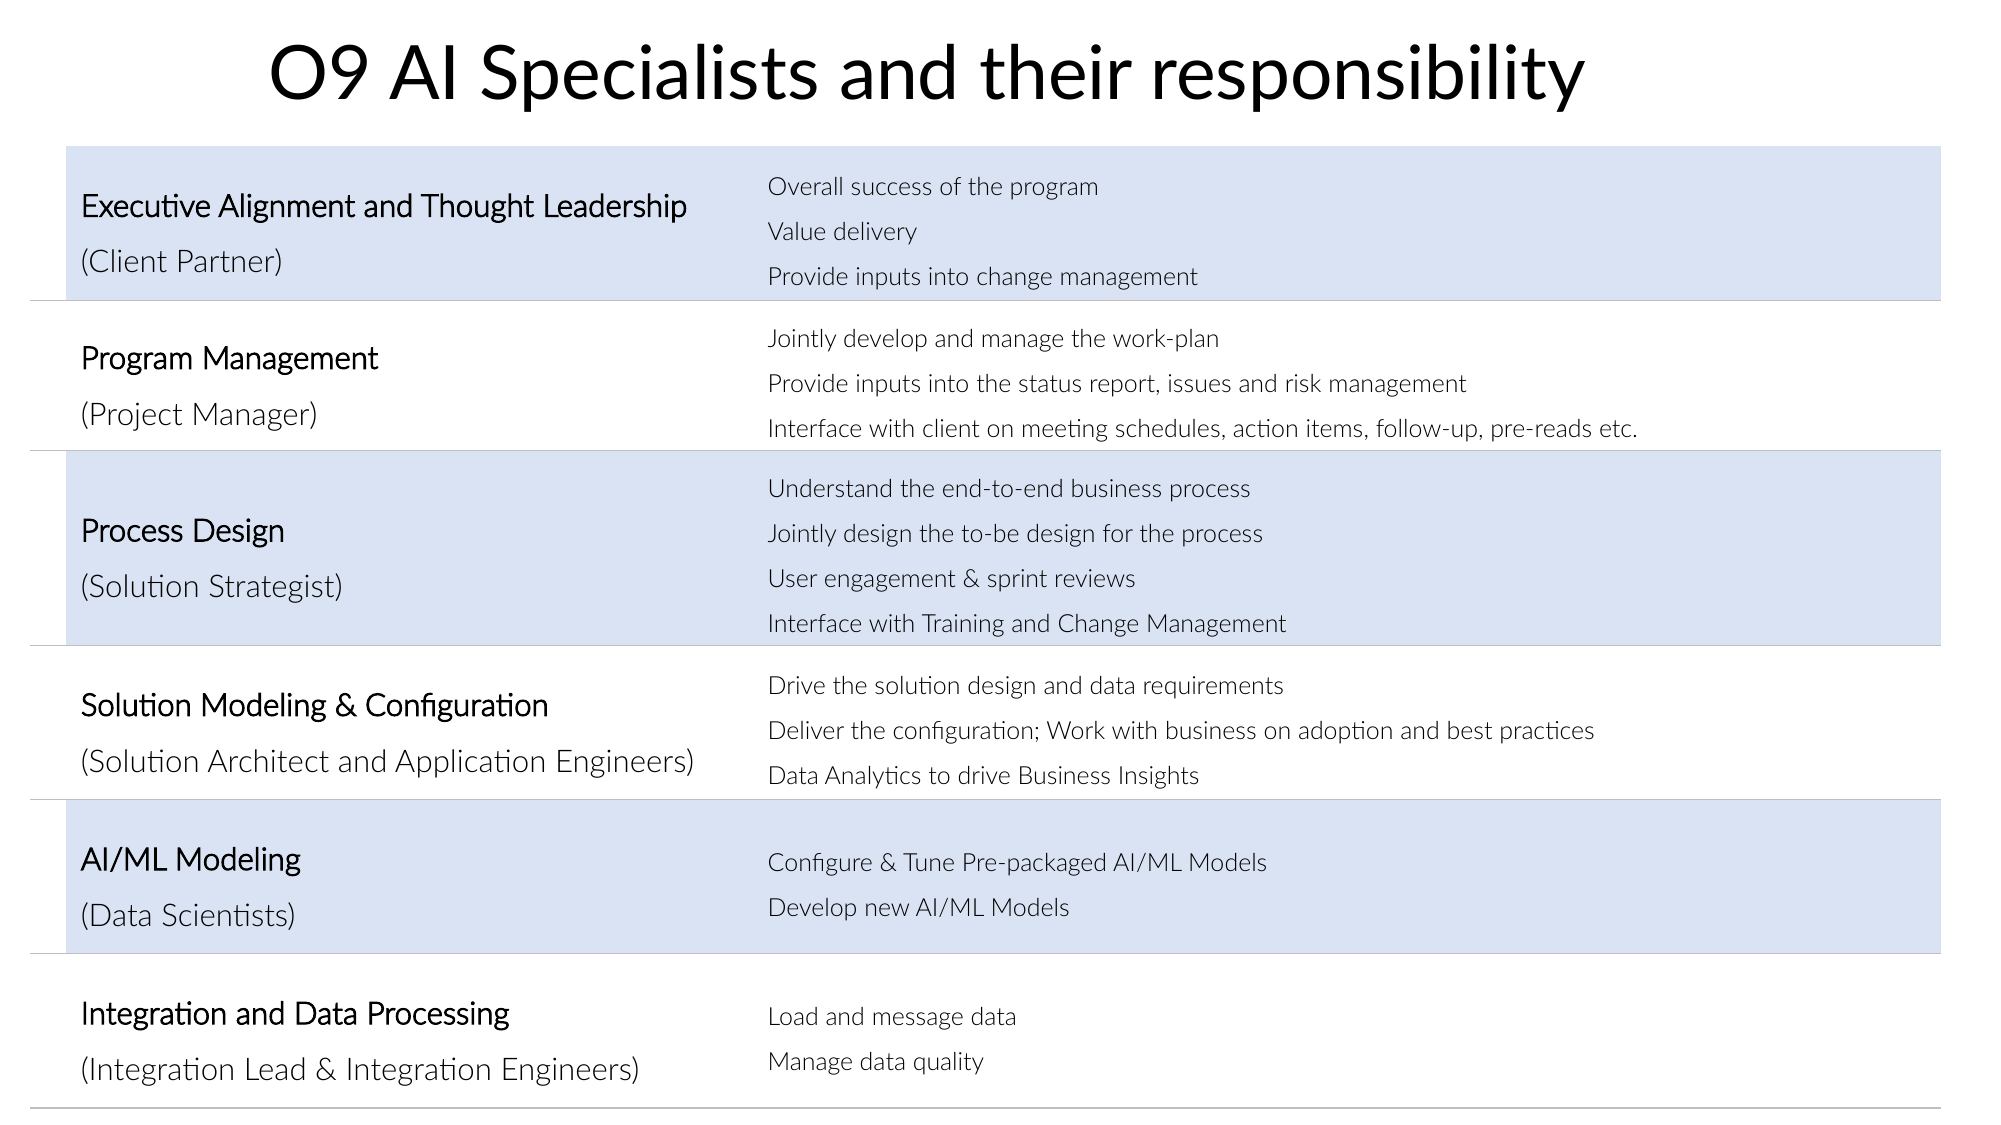

O9 AI Specialists and their responsibility
|  | Executive Alignment and Thought Leadership (Client Partner) | Overall success of the program Value delivery Provide inputs into change management |
| --- | --- | --- |
|  | Program Management (Project Manager) | Jointly develop and manage the work-plan Provide inputs into the status report, issues and risk management Interface with client on meeting schedules, action items, follow-up, pre-reads etc. |
|  | Process Design (Solution Strategist) | Understand the end-to-end business process Jointly design the to-be design for the process User engagement & sprint reviews Interface with Training and Change Management |
|  | Solution Modeling & Configuration (Solution Architect and Application Engineers) | Drive the solution design and data requirements Deliver the configuration; Work with business on adoption and best practices Data Analytics to drive Business Insights |
|  | AI/ML Modeling (Data Scientists) | Configure & Tune Pre-packaged AI/ML Models Develop new AI/ML Models |
|  | Integration and Data Processing (Integration Lead & Integration Engineers) | Load and message data Manage data quality |